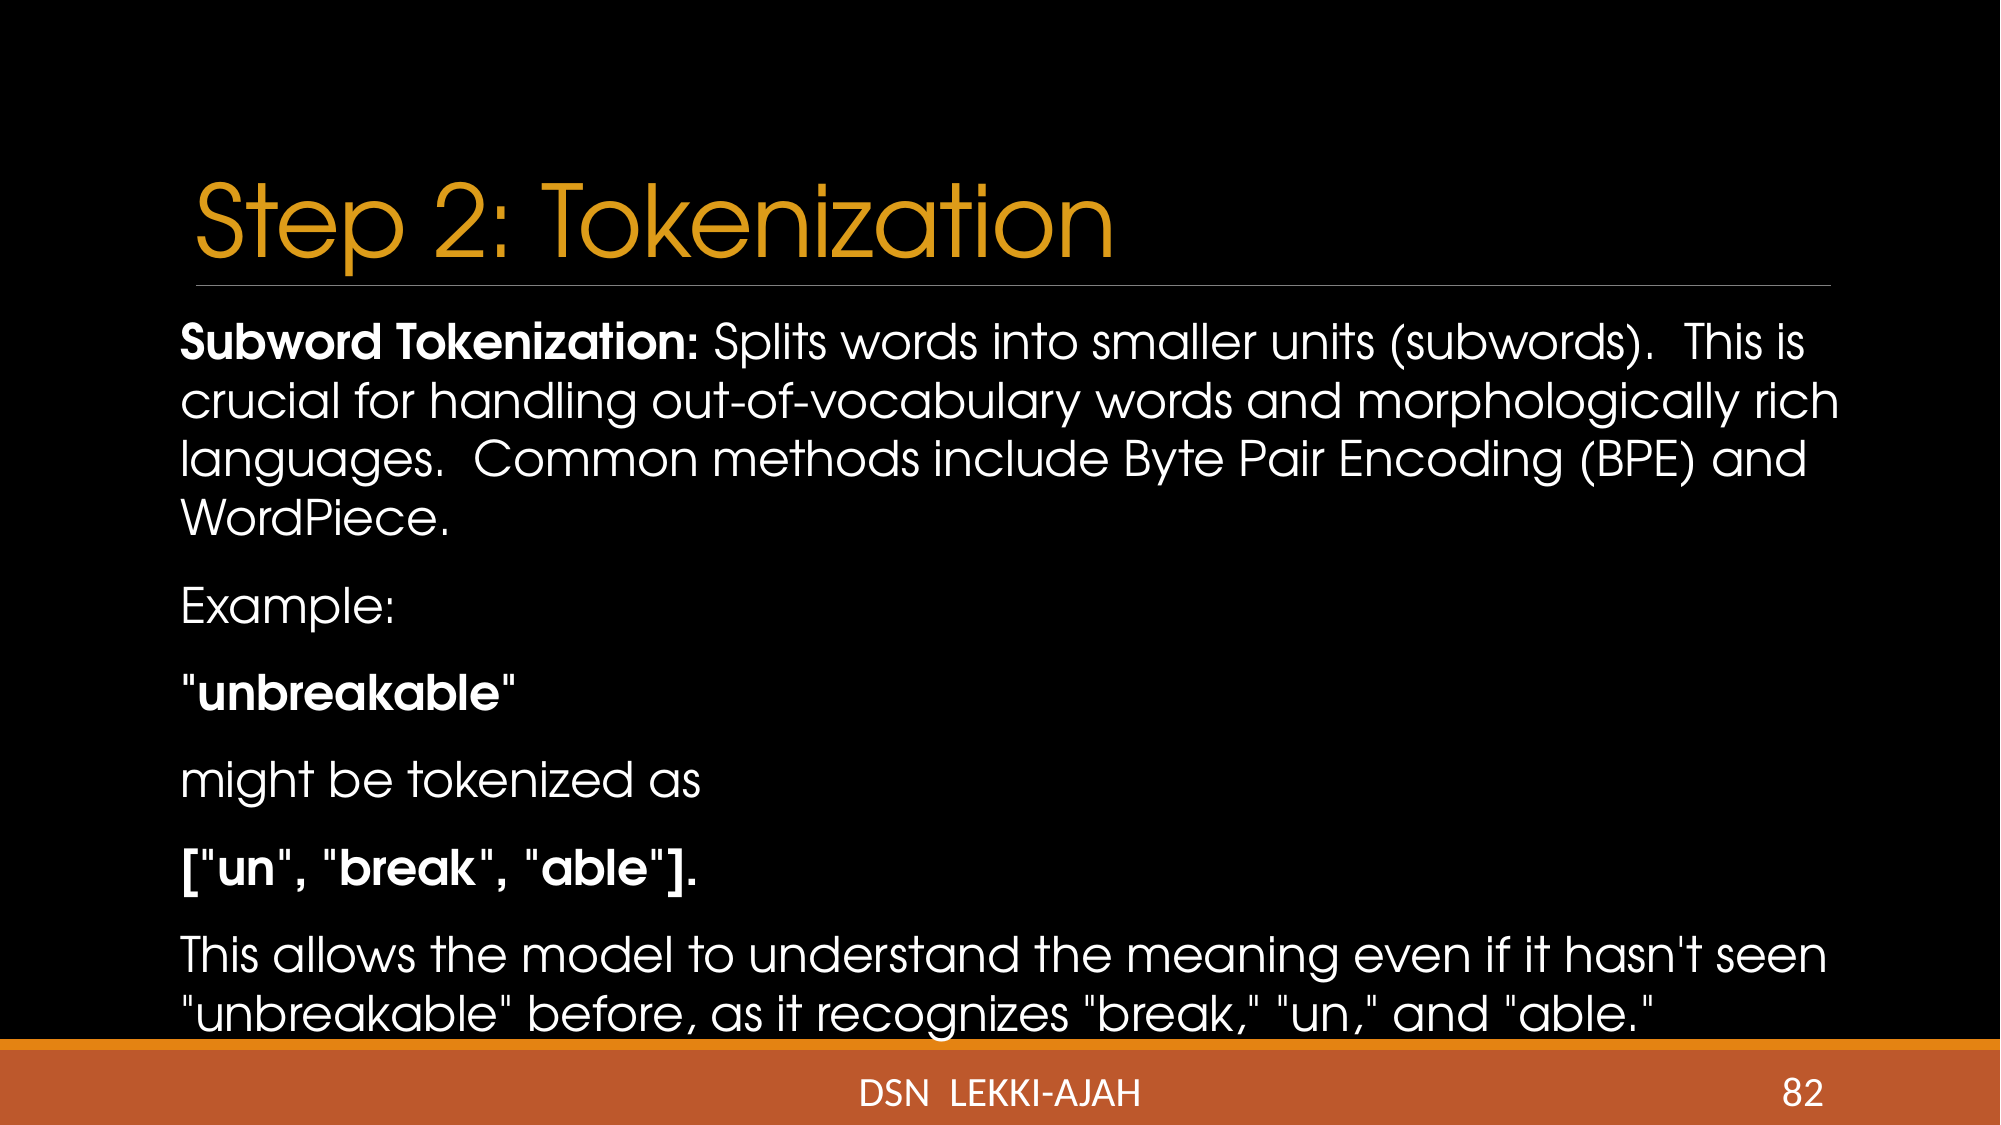

# Step 2: Tokenization
Subword Tokenization: Splits words into smaller units (subwords).  This is crucial for handling out-of-vocabulary words and morphologically rich languages.  Common methods include Byte Pair Encoding (BPE) and WordPiece.
Example:
"unbreakable"
might be tokenized as
["un", "break", "able"].
This allows the model to understand the meaning even if it hasn't seen "unbreakable" before, as it recognizes "break," "un," and "able."

DSN  LEKKI-AJAH
82